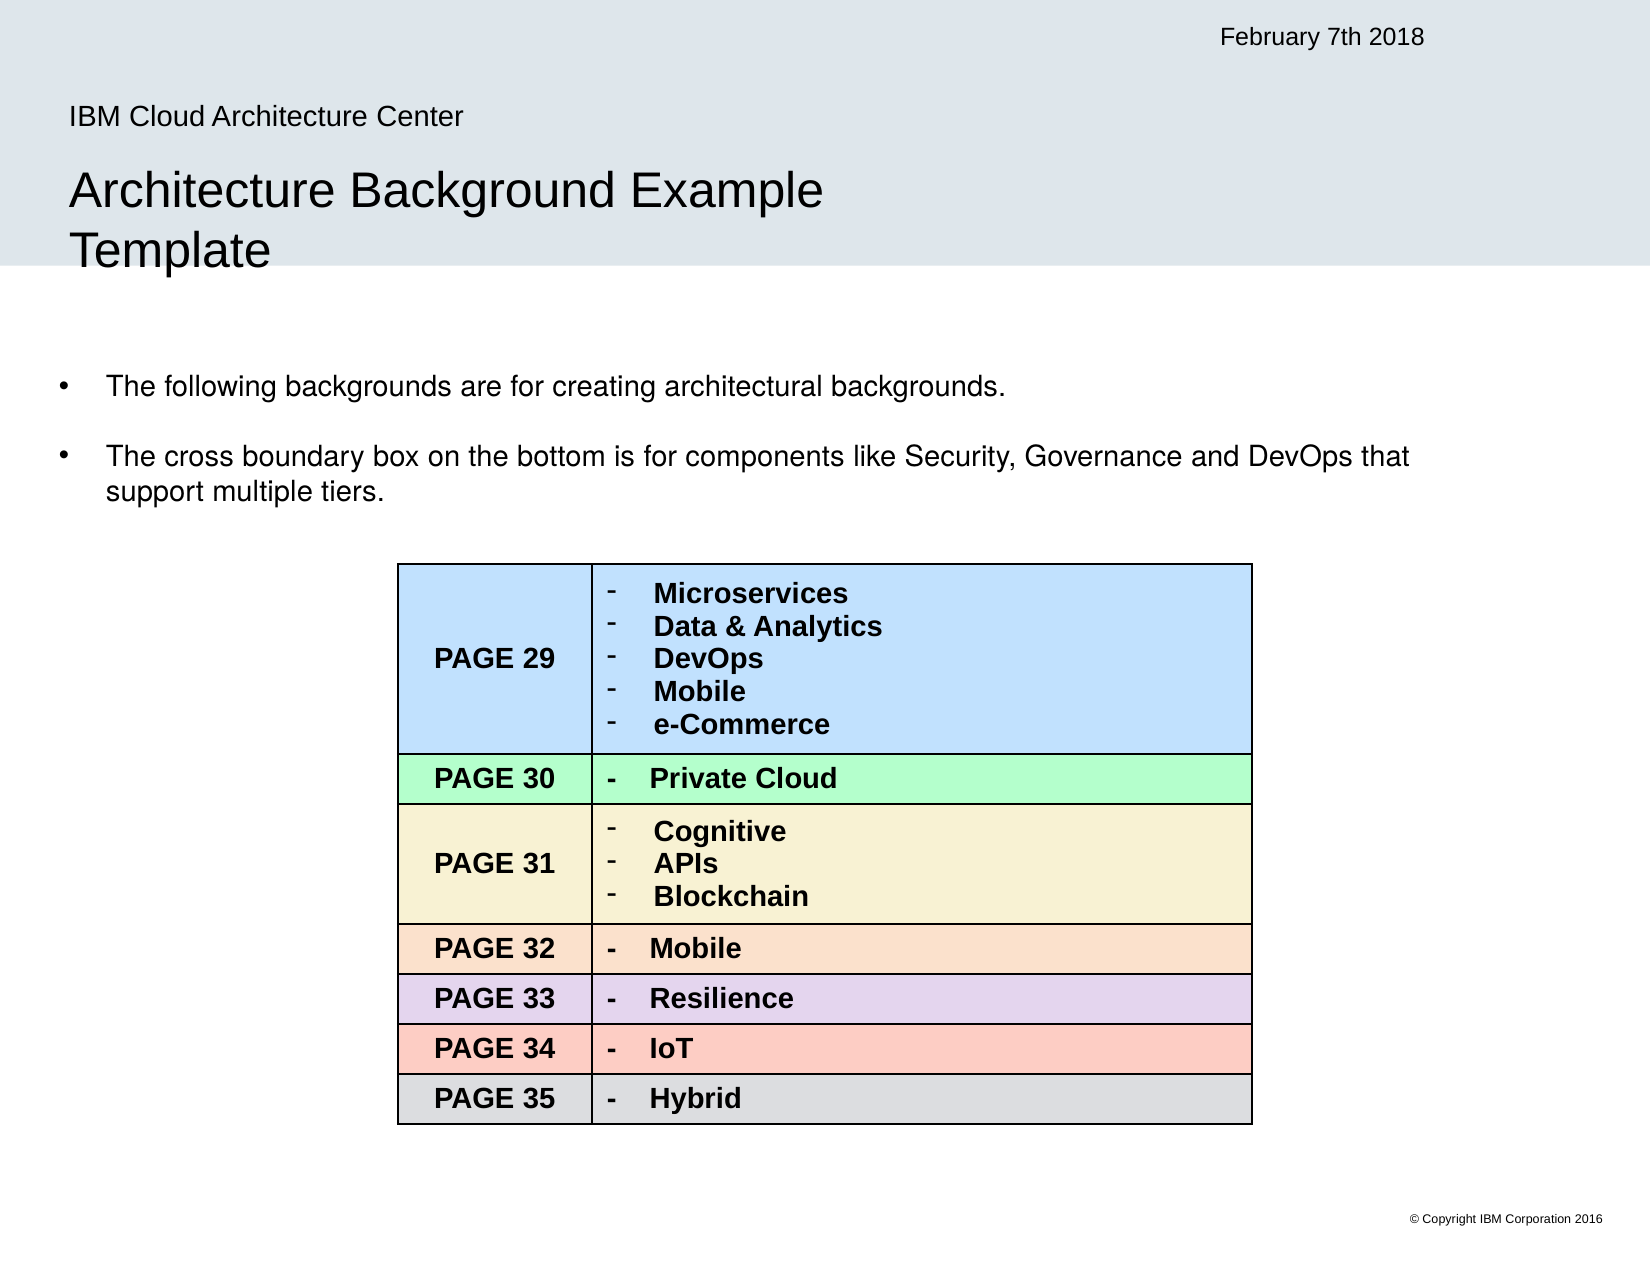

February 7th 2018
IBM Cloud Architecture Center
Architecture Background Example Template

The following backgrounds are for creating architectural backgrounds.

The cross boundary box on the bottom is for components like Security, Governance and DevOps that support multiple tiers.

| PAGE 29 | Microservices Data & Analytics DevOps Mobile e-Commerce |
| --- | --- |
| PAGE 30 | - Private Cloud |
| PAGE 31 | Cognitive APIs Blockchain |
| PAGE 32 | - Mobile |
| PAGE 33 | - Resilience |
| PAGE 34 | - IoT |
| PAGE 35 | - Hybrid |